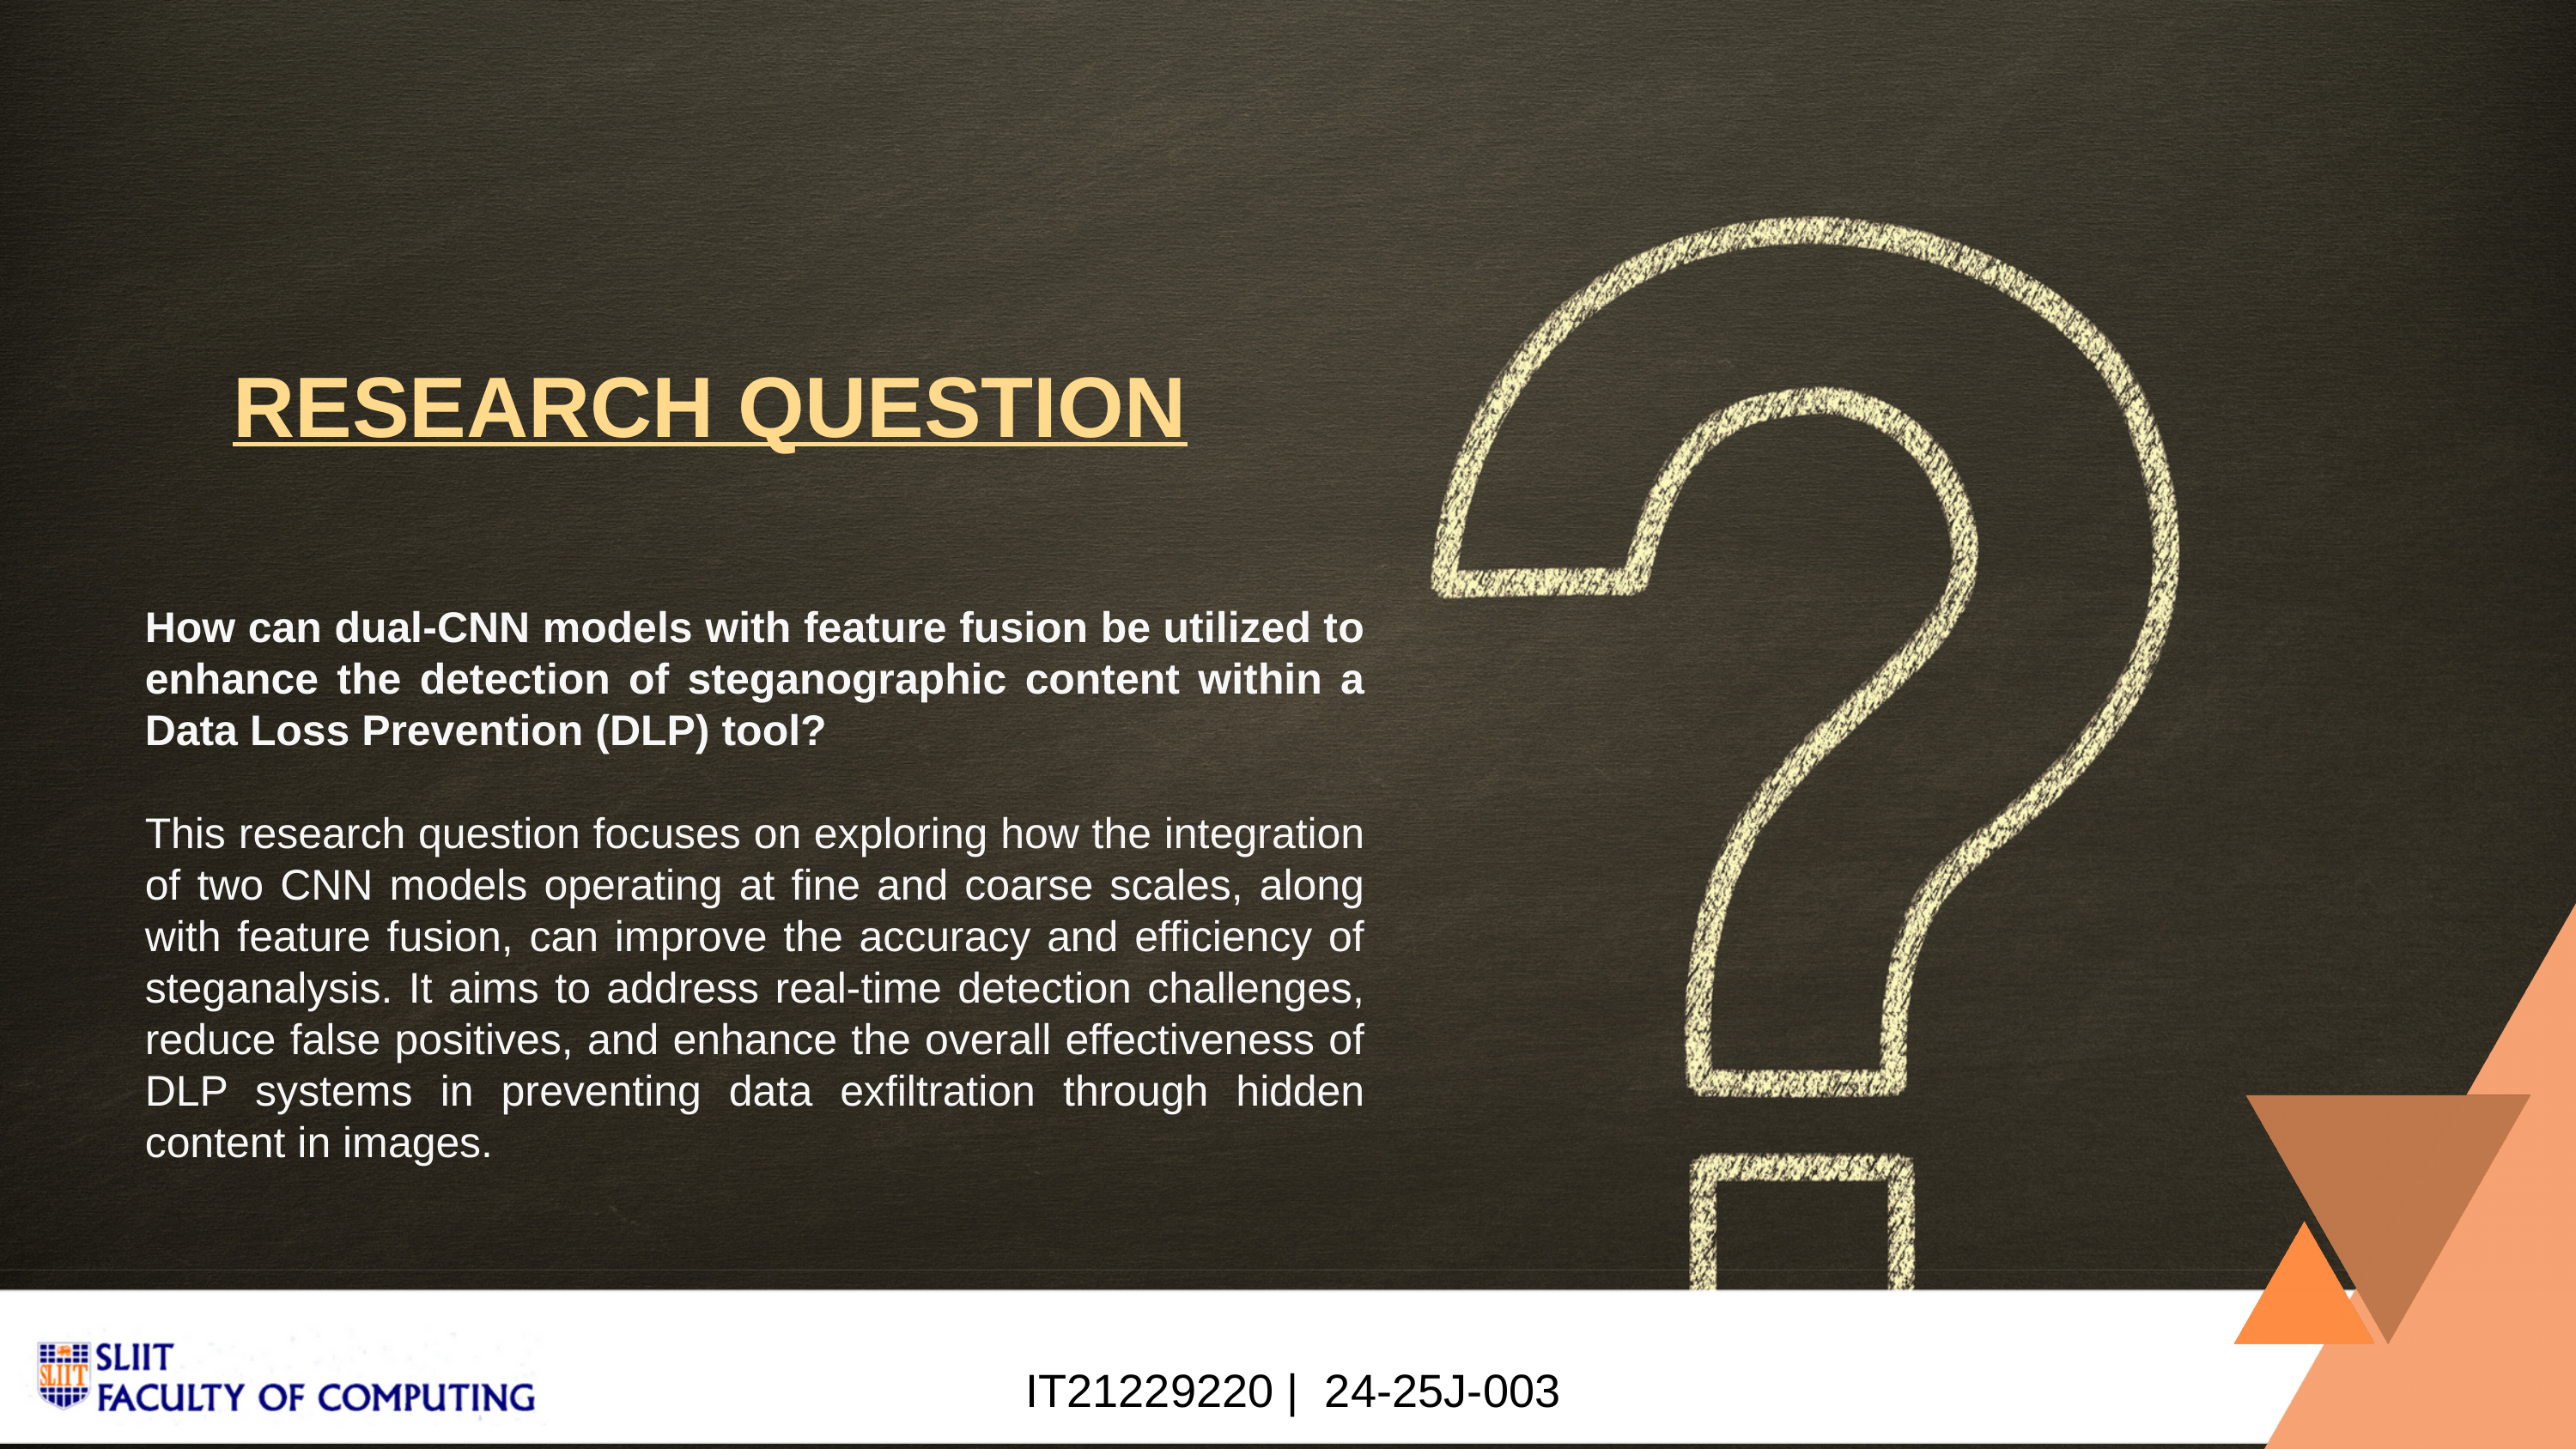

RESEARCH QUESTION
How can dual-CNN models with feature fusion be utilized to enhance the detection of steganographic content within a Data Loss Prevention (DLP) tool?

This research question focuses on exploring how the integration of two CNN models operating at fine and coarse scales, along with feature fusion, can improve the accuracy and efficiency of steganalysis. It aims to address real-time detection challenges, reduce false positives, and enhance the overall effectiveness of DLP systems in preventing data exfiltration through hidden content in images.

IT21229220 |  24-25J-003